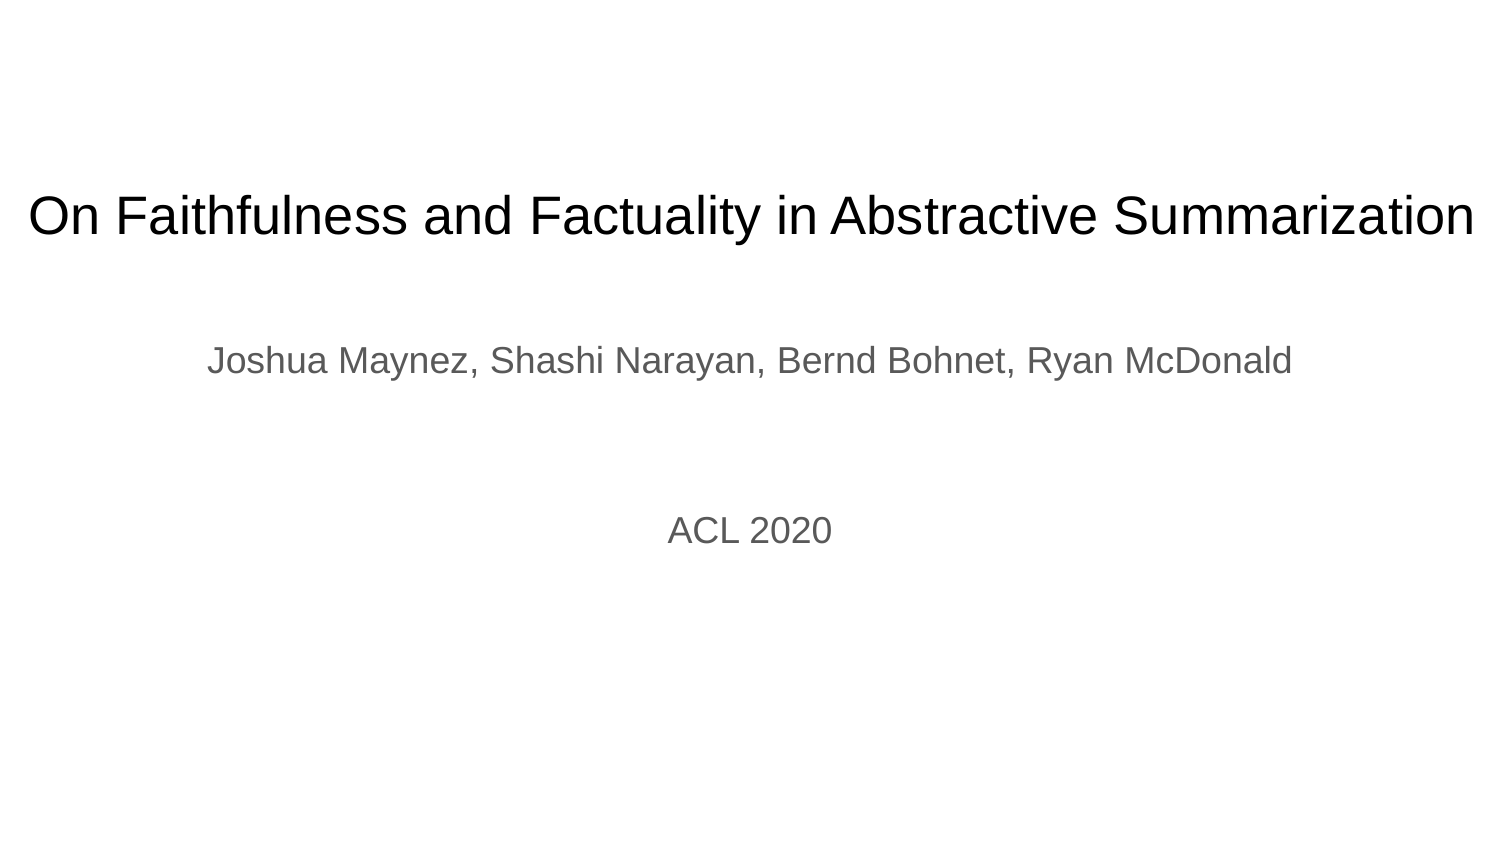

# On Faithfulness and Factuality in Abstractive Summarization
Joshua Maynez, Shashi Narayan, Bernd Bohnet, Ryan McDonald

ACL 2020